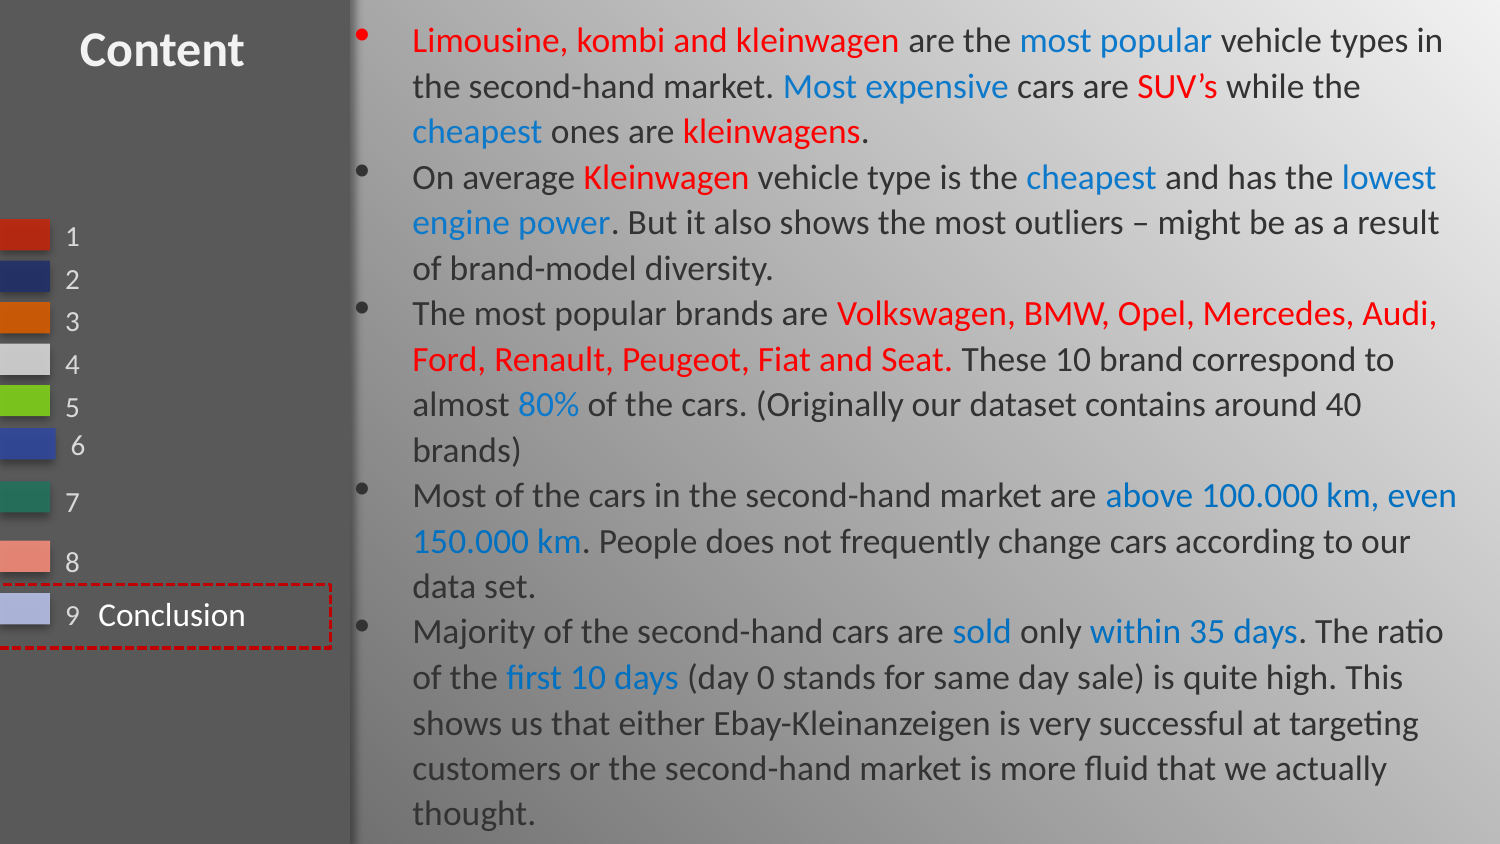

Limousine, kombi and kleinwagen are the most popular vehicle types in the second-hand market. Most expensive cars are SUV’s while the cheapest ones are kleinwagens.
On average Kleinwagen vehicle type is the cheapest and has the lowest engine power. But it also shows the most outliers – might be as a result of brand-model diversity.
The most popular brands are Volkswagen, BMW, Opel, Mercedes, Audi, Ford, Renault, Peugeot, Fiat and Seat. These 10 brand correspond to almost 80% of the cars. (Originally our dataset contains around 40 brands)
Most of the cars in the second-hand market are above 100.000 km, even 150.000 km. People does not frequently change cars according to our data set.
Majority of the second-hand cars are sold only within 35 days. The ratio of the first 10 days (day 0 stands for same day sale) is quite high. This shows us that either Ebay-Kleinanzeigen is very successful at targeting customers or the second-hand market is more fluid that we actually thought.
Content
1

2

3

4

#
5

6

7

8

Conclusion
9